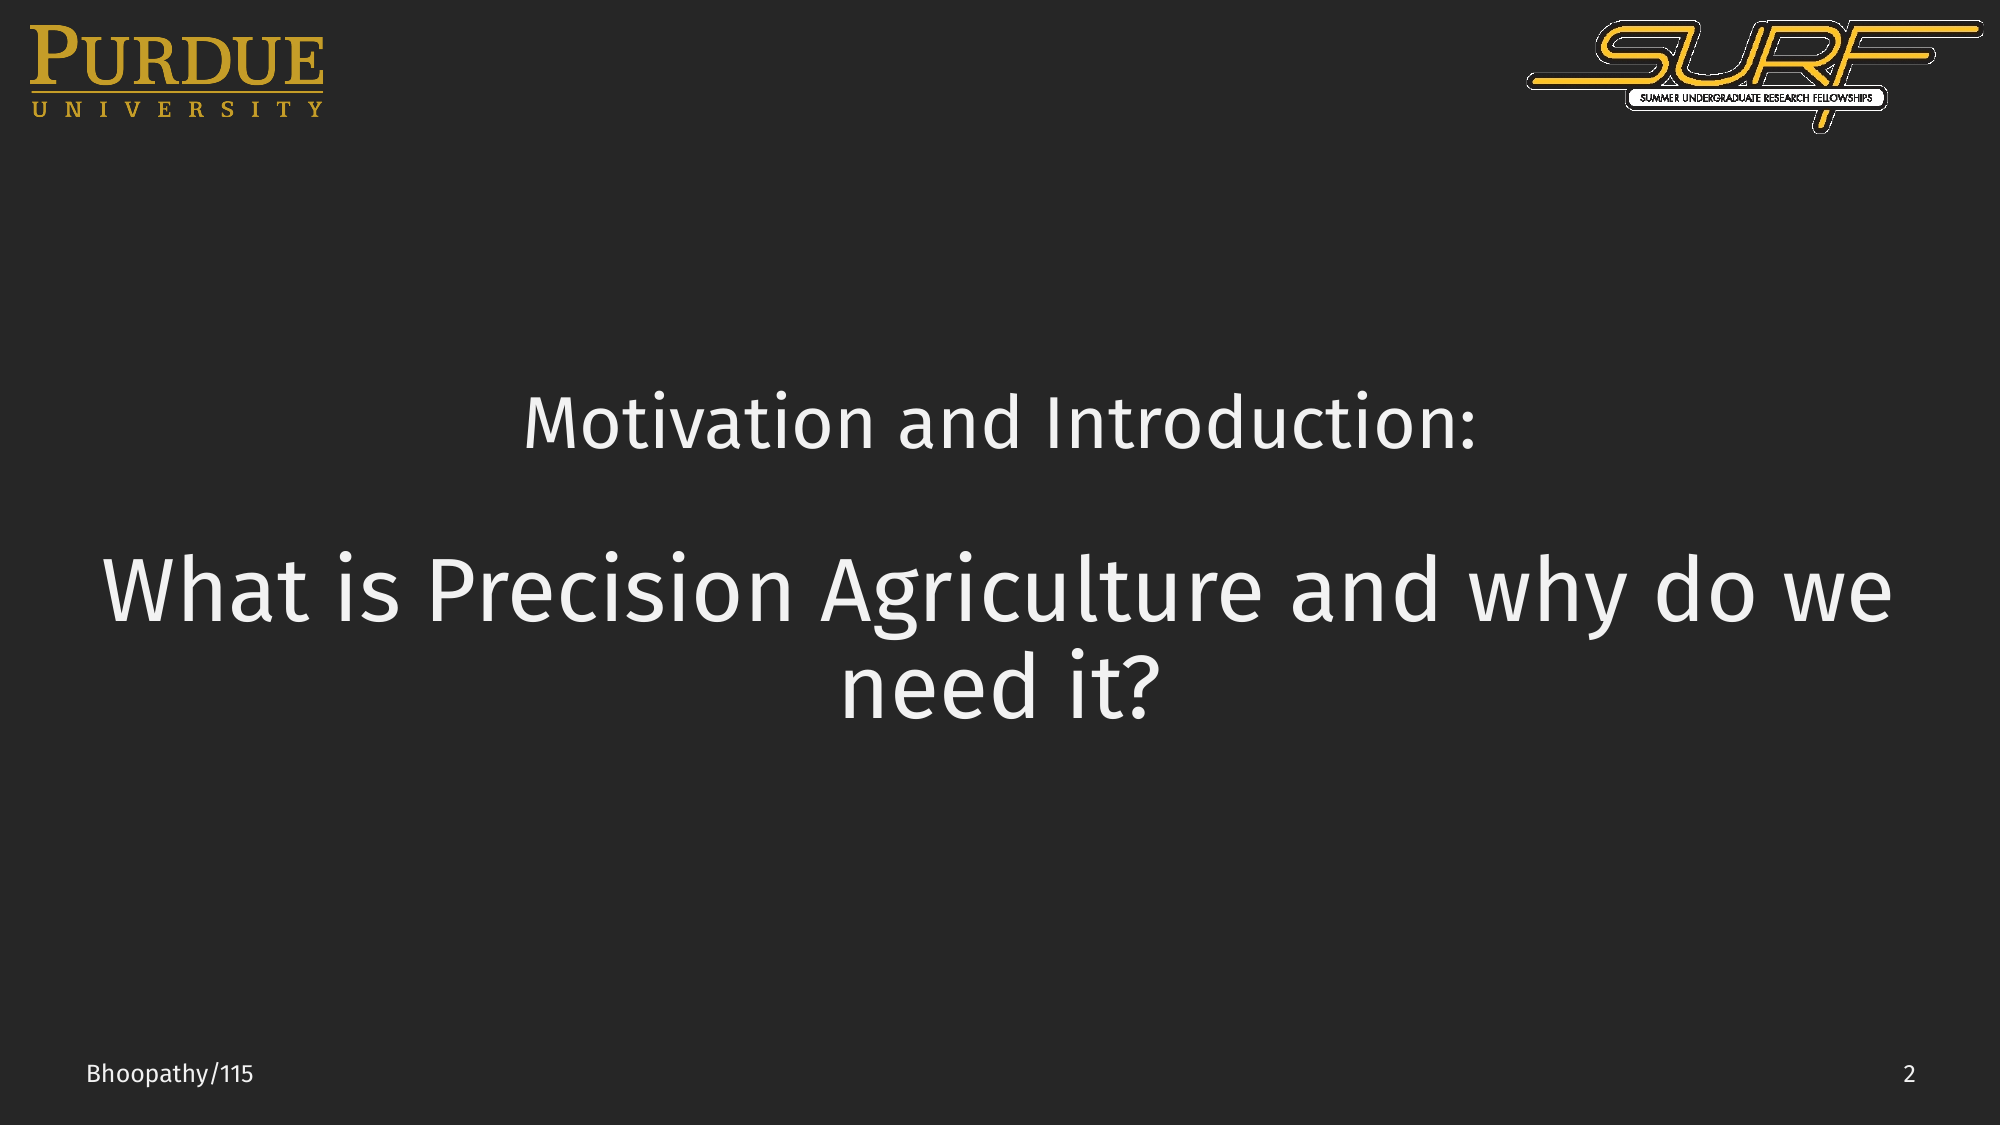

Motivation and Introduction:
What is Precision Agriculture and why do we need it?
Bhoopathy/115
2